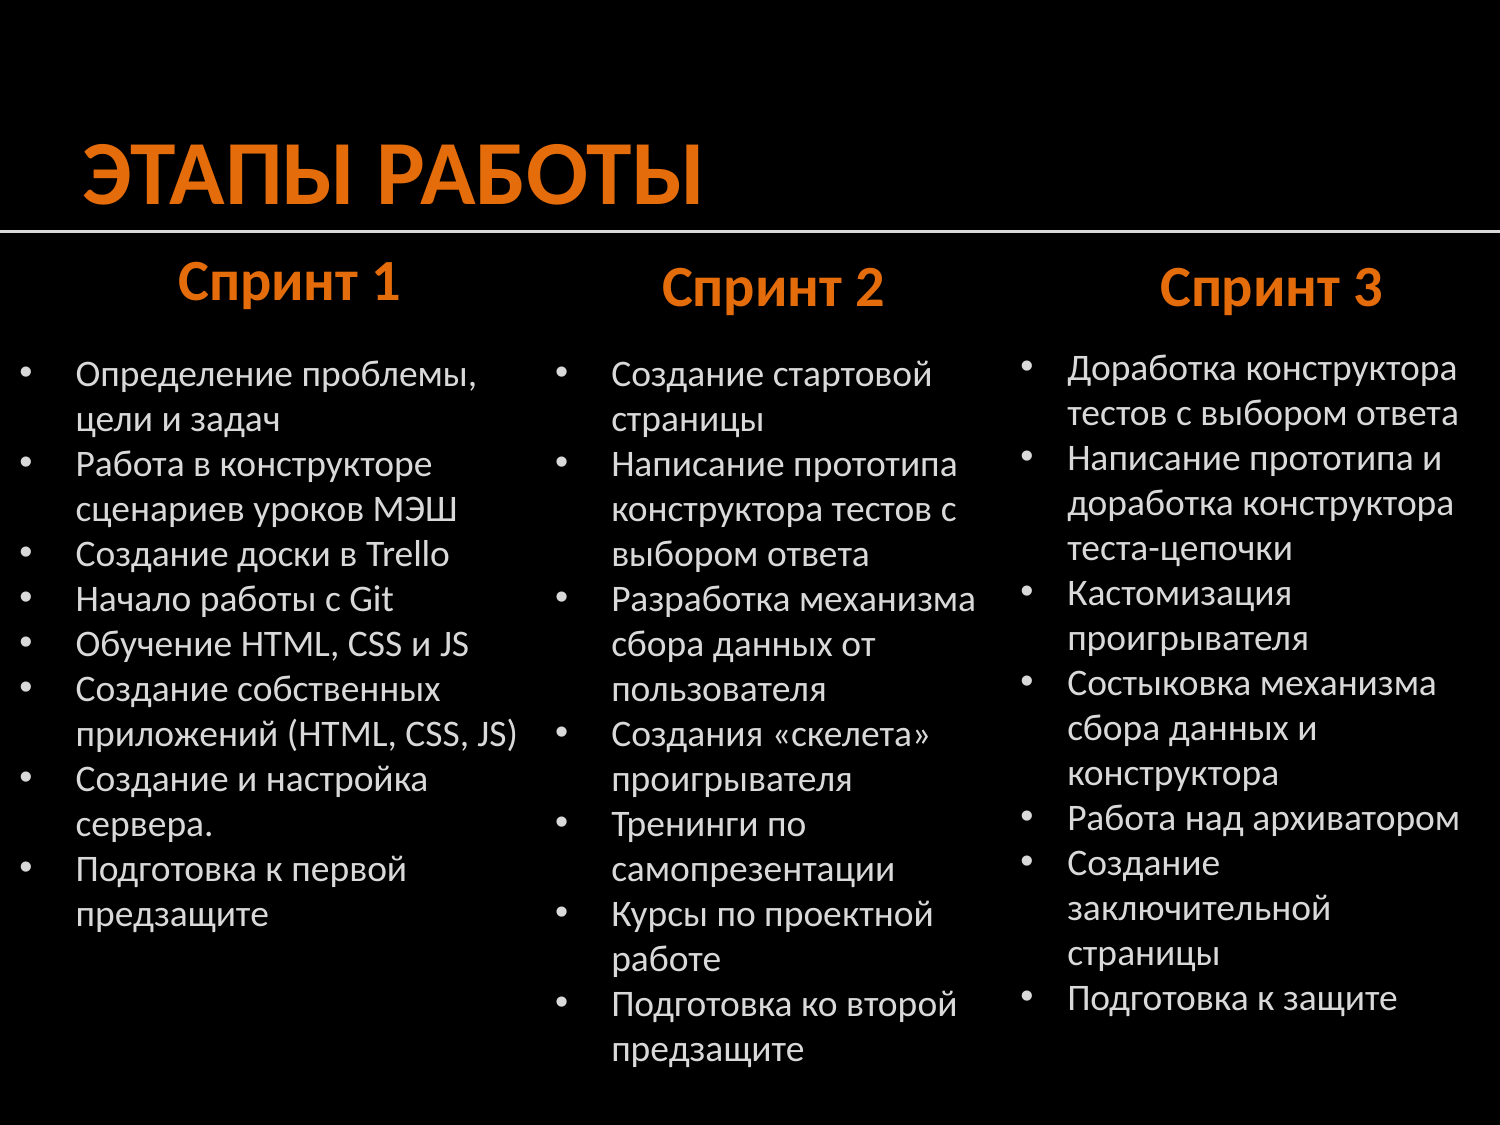

ЭТАПЫ РАБОТЫ
Спринт 1
Спринт 2
Спринт 3
Доработка конструктора тестов с выбором ответа
Написание прототипа и доработка конструктора теста-цепочки
Кастомизация проигрывателя
Состыковка механизма сбора данных и конструктора
Работа над архиватором
Создание заключительной страницы
Подготовка к защите

Определение проблемы, цели и задач
Работа в конструкторе сценариев уроков МЭШ
Создание доски в Trello
Начало работы с Git
Обучение HTML, CSS и JS
Создание собственных приложений (HTML, CSS, JS)
Создание и настройка сервера.
Подготовка к первой предзащите

Создание стартовой страницы
Написание прототипа конструктора тестов с выбором ответа
Разработка механизма сбора данных от пользователя
Создания «скелета» проигрывателя
Тренинги по самопрезентации
Курсы по проектной работе
Подготовка ко второй предзащите